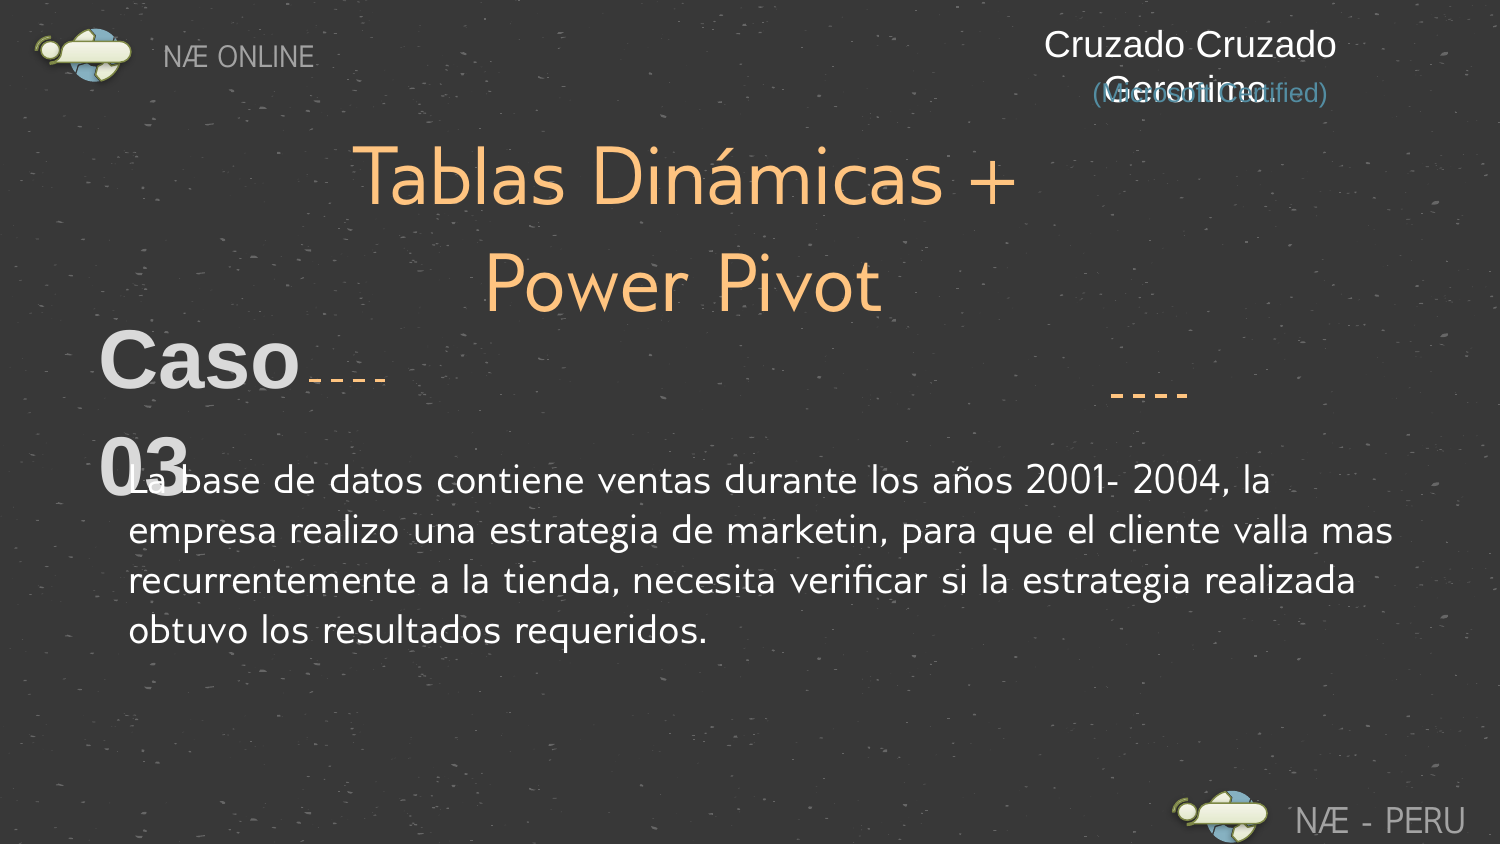

Cruzado Cruzado Geronimo.

NAE ONLINE
(Microsoft Certified)
Tablas Dinámicas + Power Pivot
Caso 03
La base de datos contiene ventas durante los años 2001- 2004, la empresa realizo una estrategia de marketin, para que el cliente valla mas recurrentemente a la tienda, necesita verificar si la estrategia realizada obtuvo los resultados requeridos.

NAE - PERU